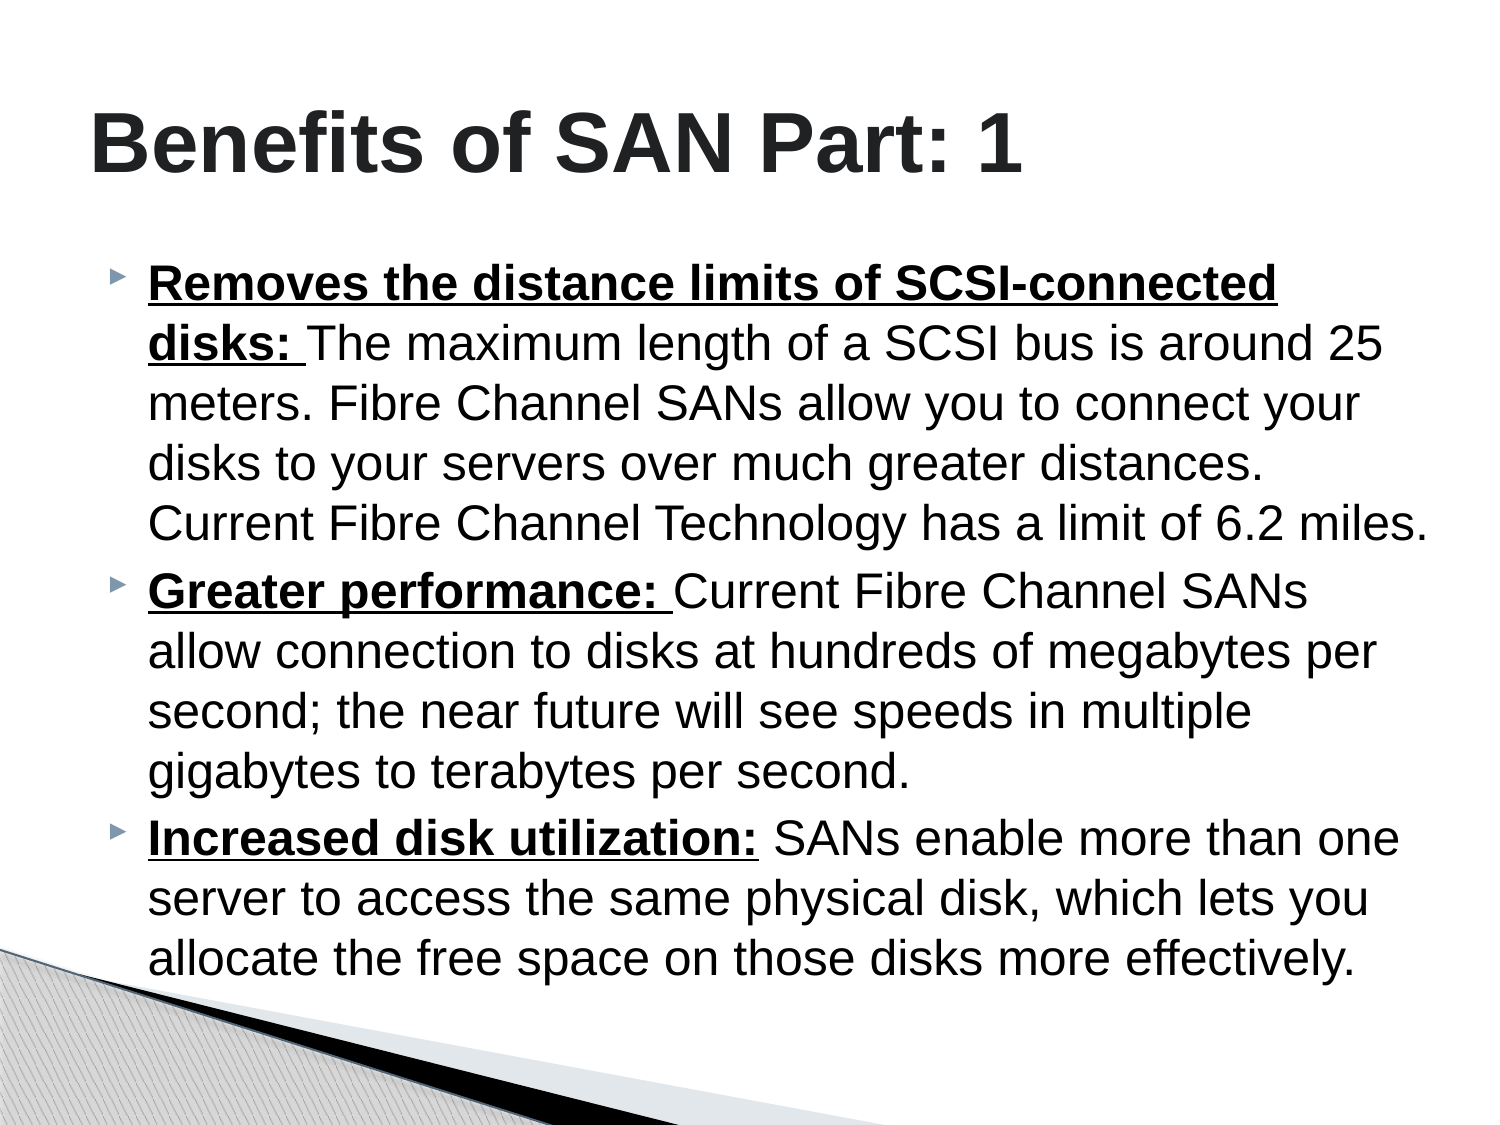

# Benefits of SAN Part: 1
Removes the distance limits of SCSI-connected disks: The maximum length of a SCSI bus is around 25 meters. Fibre Channel SANs allow you to connect your disks to your servers over much greater distances. Current Fibre Channel Technology has a limit of 6.2 miles.
Greater performance: Current Fibre Channel SANs allow connection to disks at hundreds of megabytes per second; the near future will see speeds in multiple gigabytes to terabytes per second.
Increased disk utilization: SANs enable more than one server to access the same physical disk, which lets you allocate the free space on those disks more effectively.